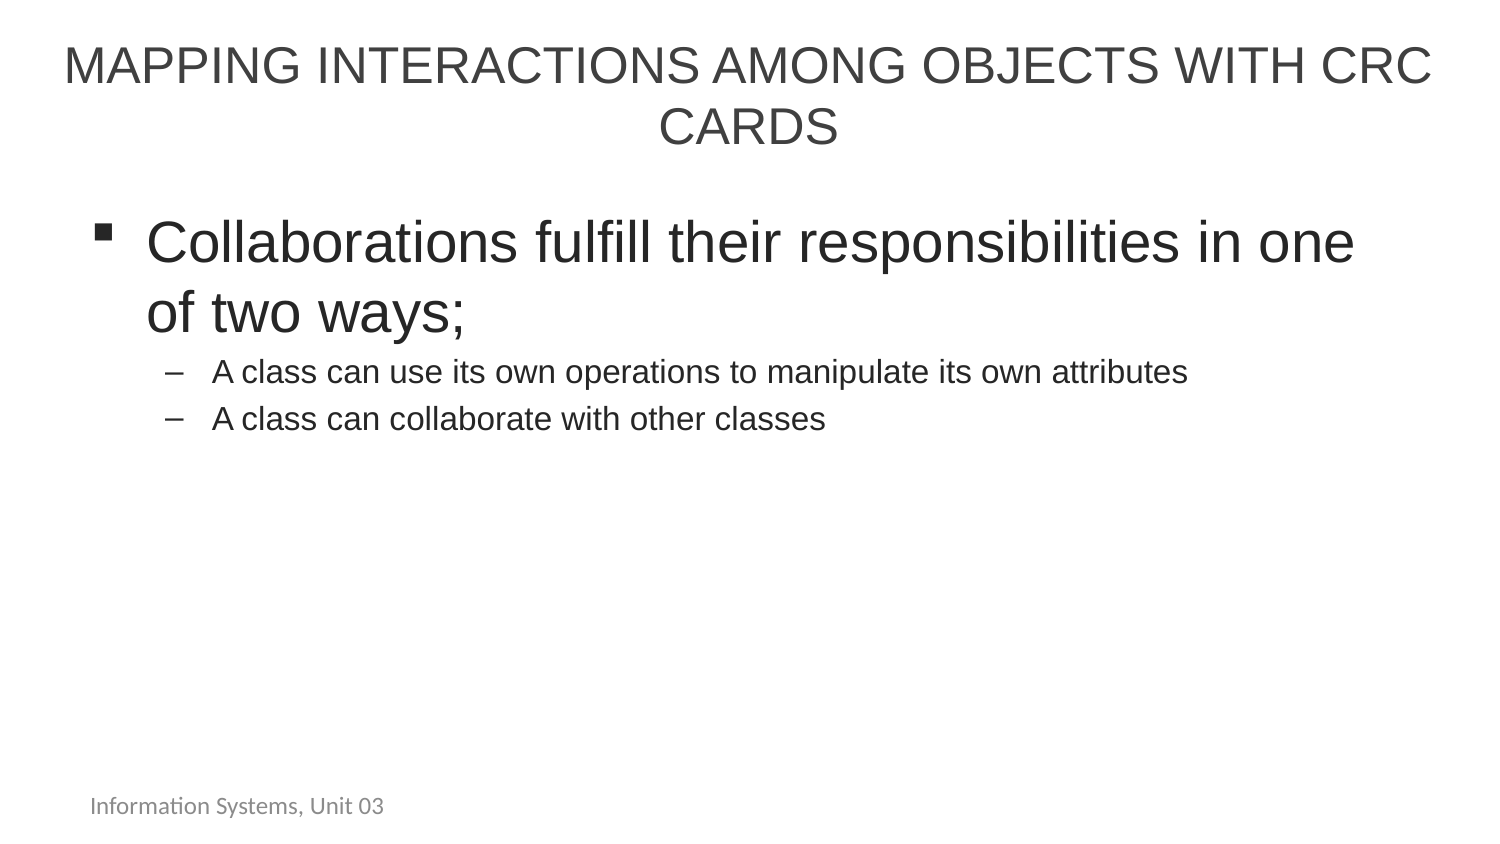

# Mapping interactions among objects with crc cards
Collaborations fulfill their responsibilities in one of two ways;
A class can use its own operations to manipulate its own attributes
A class can collaborate with other classes

Information Systems, Unit 03
77